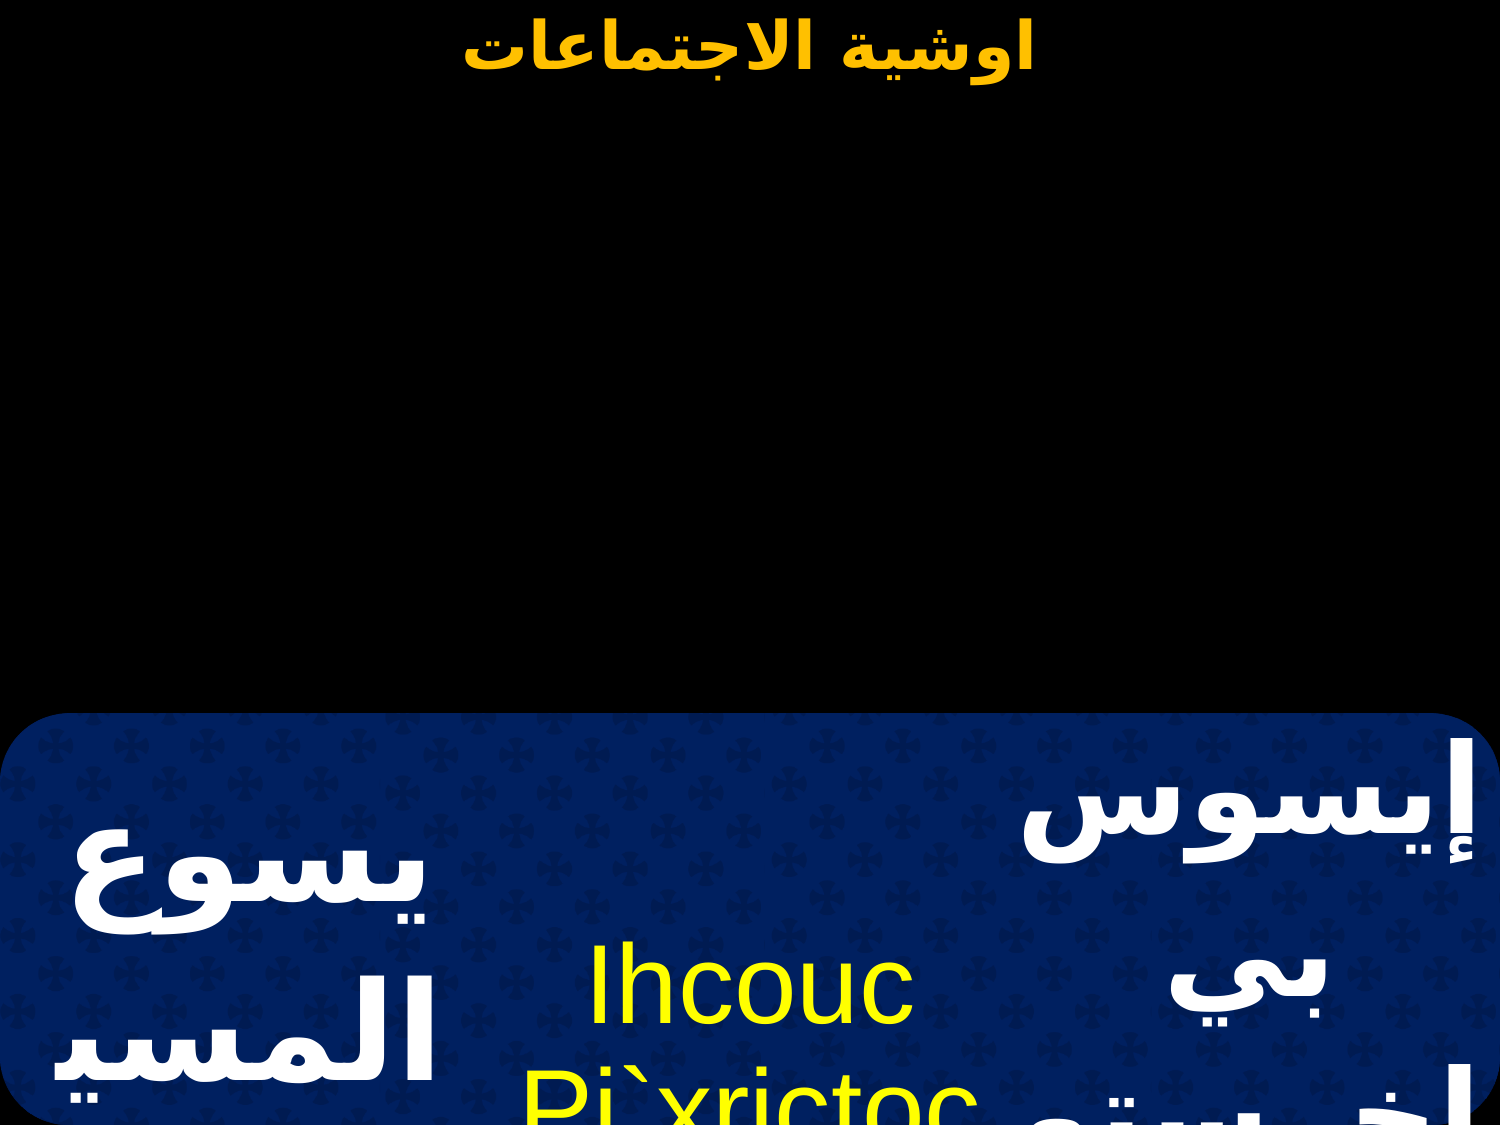

| يسوع المسيح | Ihcouc Pi`xrictoc | إيسوس بي إخرستوس |
| --- | --- | --- |